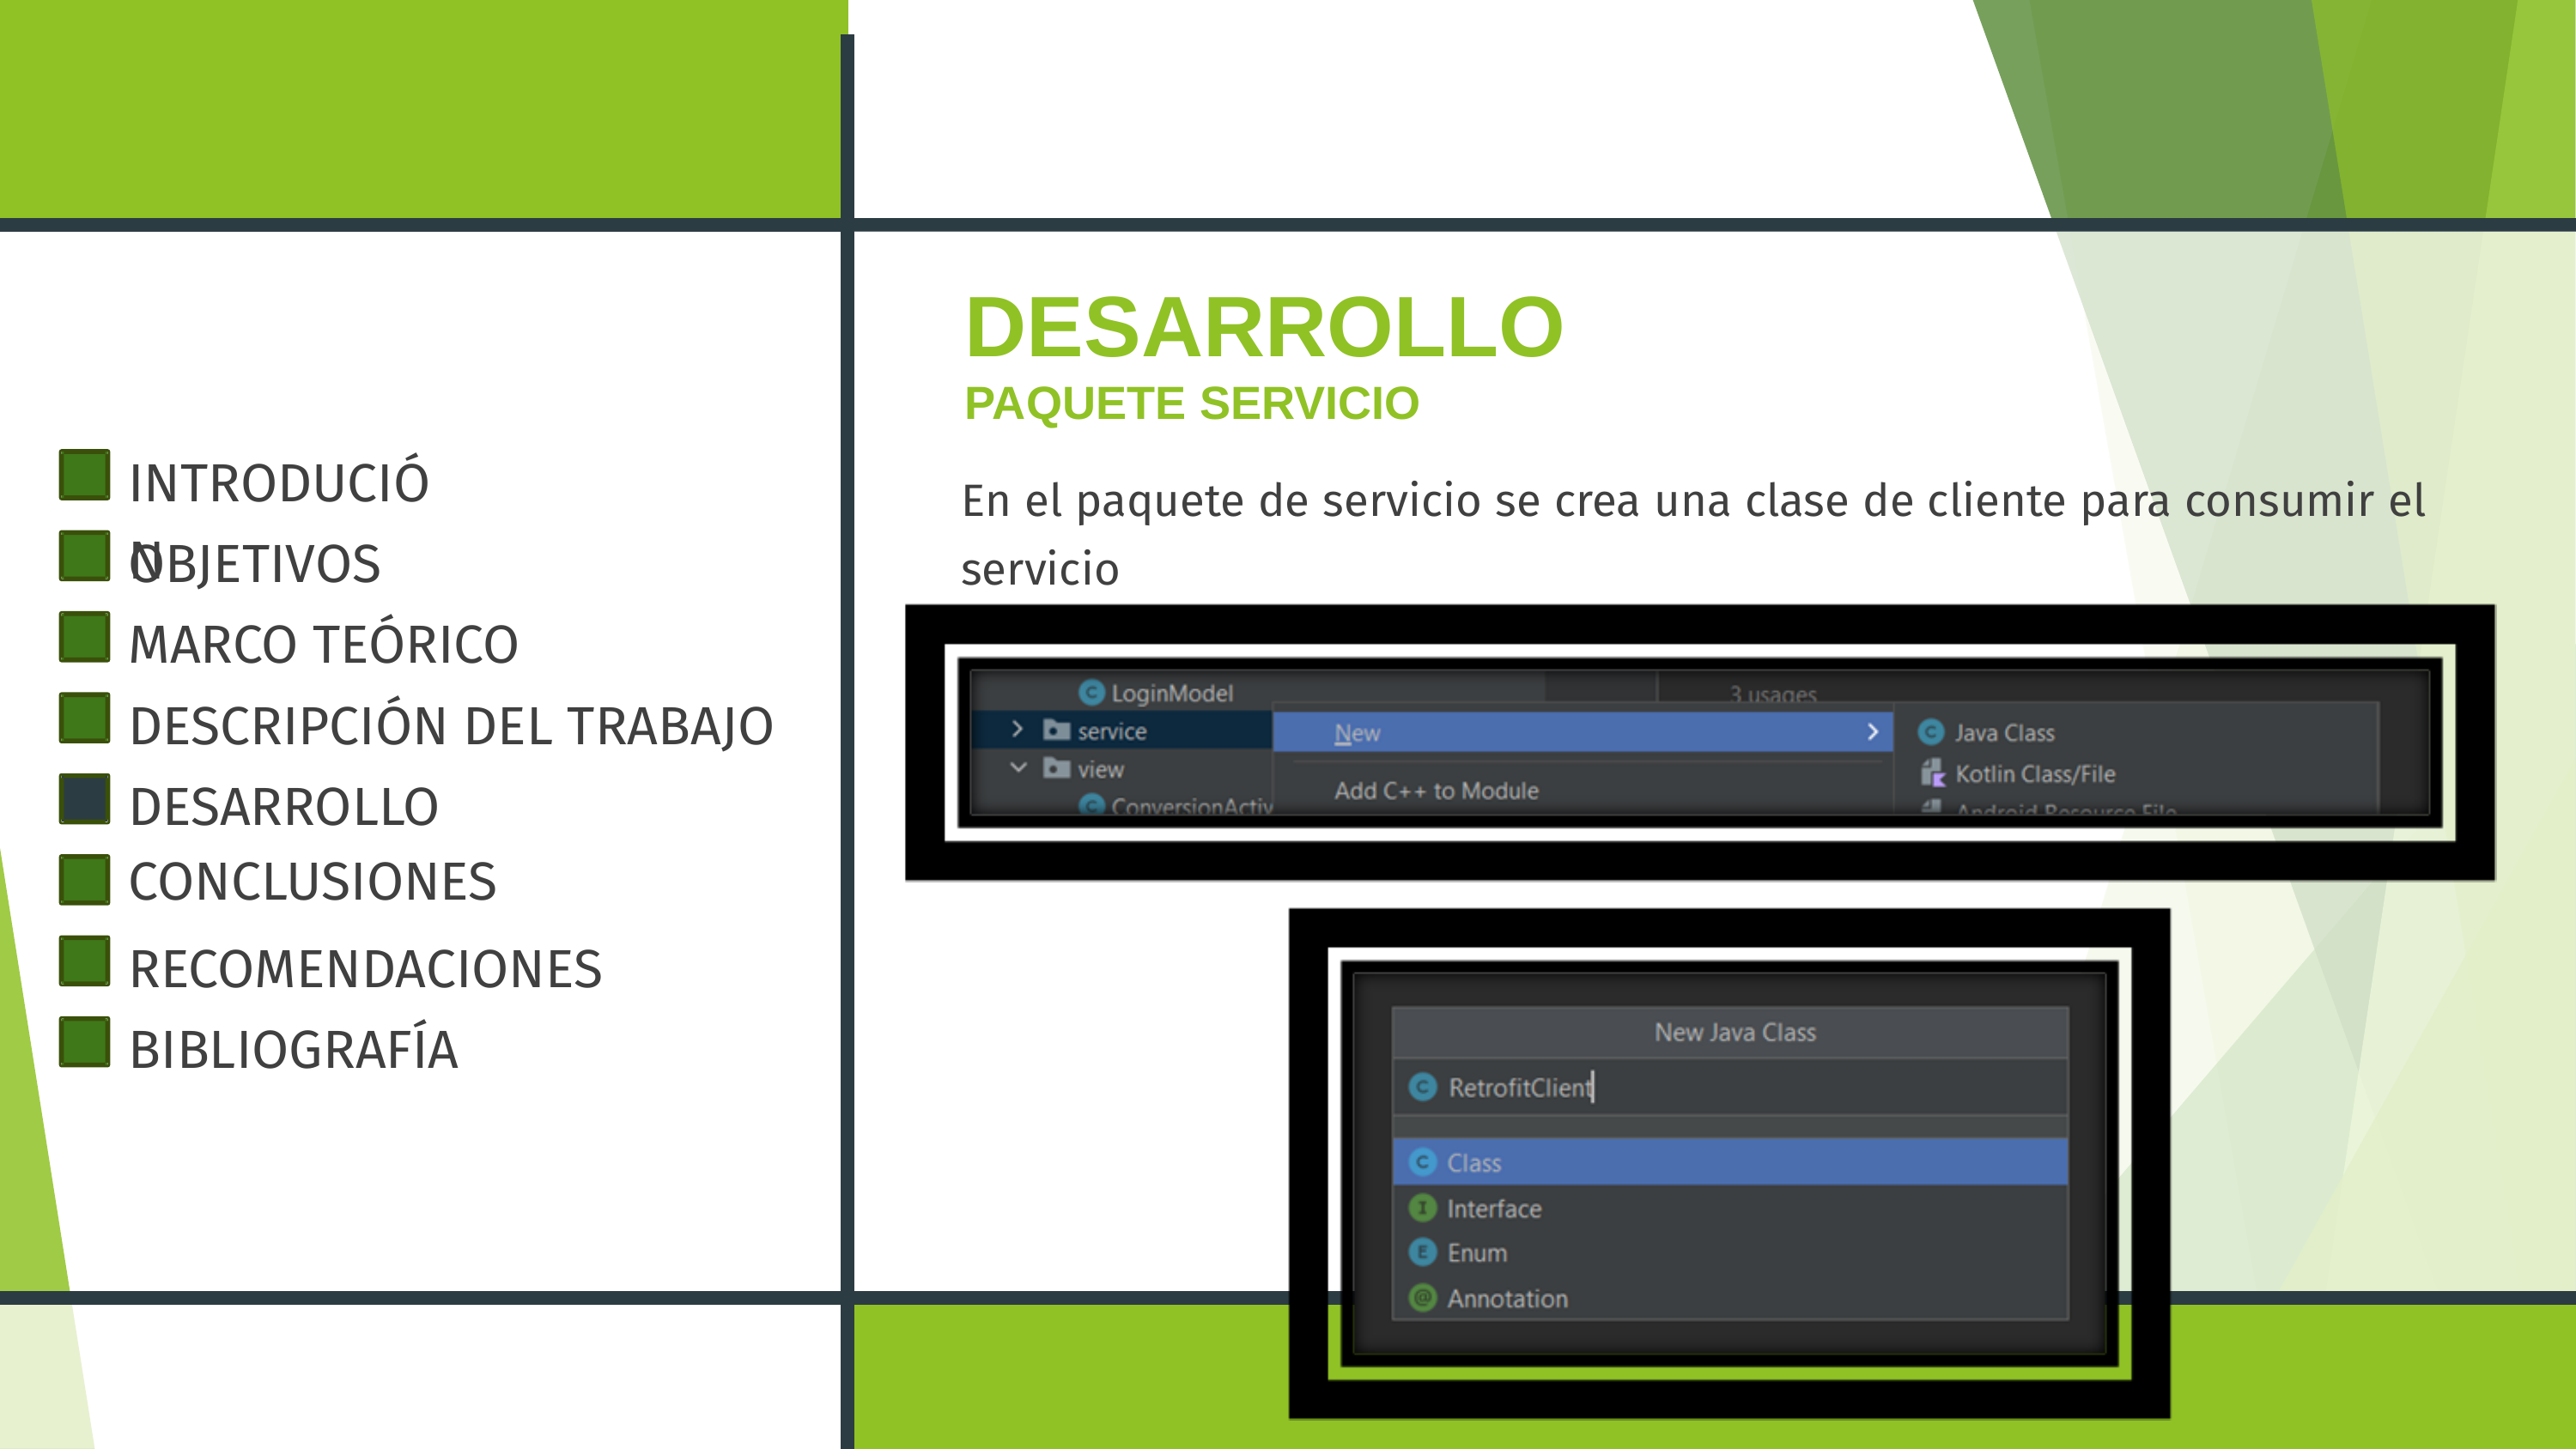

DESARROLLO
PAQUETE SERVICIO
INTRODUCIÓN

OBJETIVOS

MARCO TEÓRICO

DESCRIPCIÓN DEL TRABAJO

DESARROLLO

CONCLUSIONES

RECOMENDACIONES

BIBLIOGRAFÍA

En el paquete de servicio se crea una clase de cliente para consumir el servicio